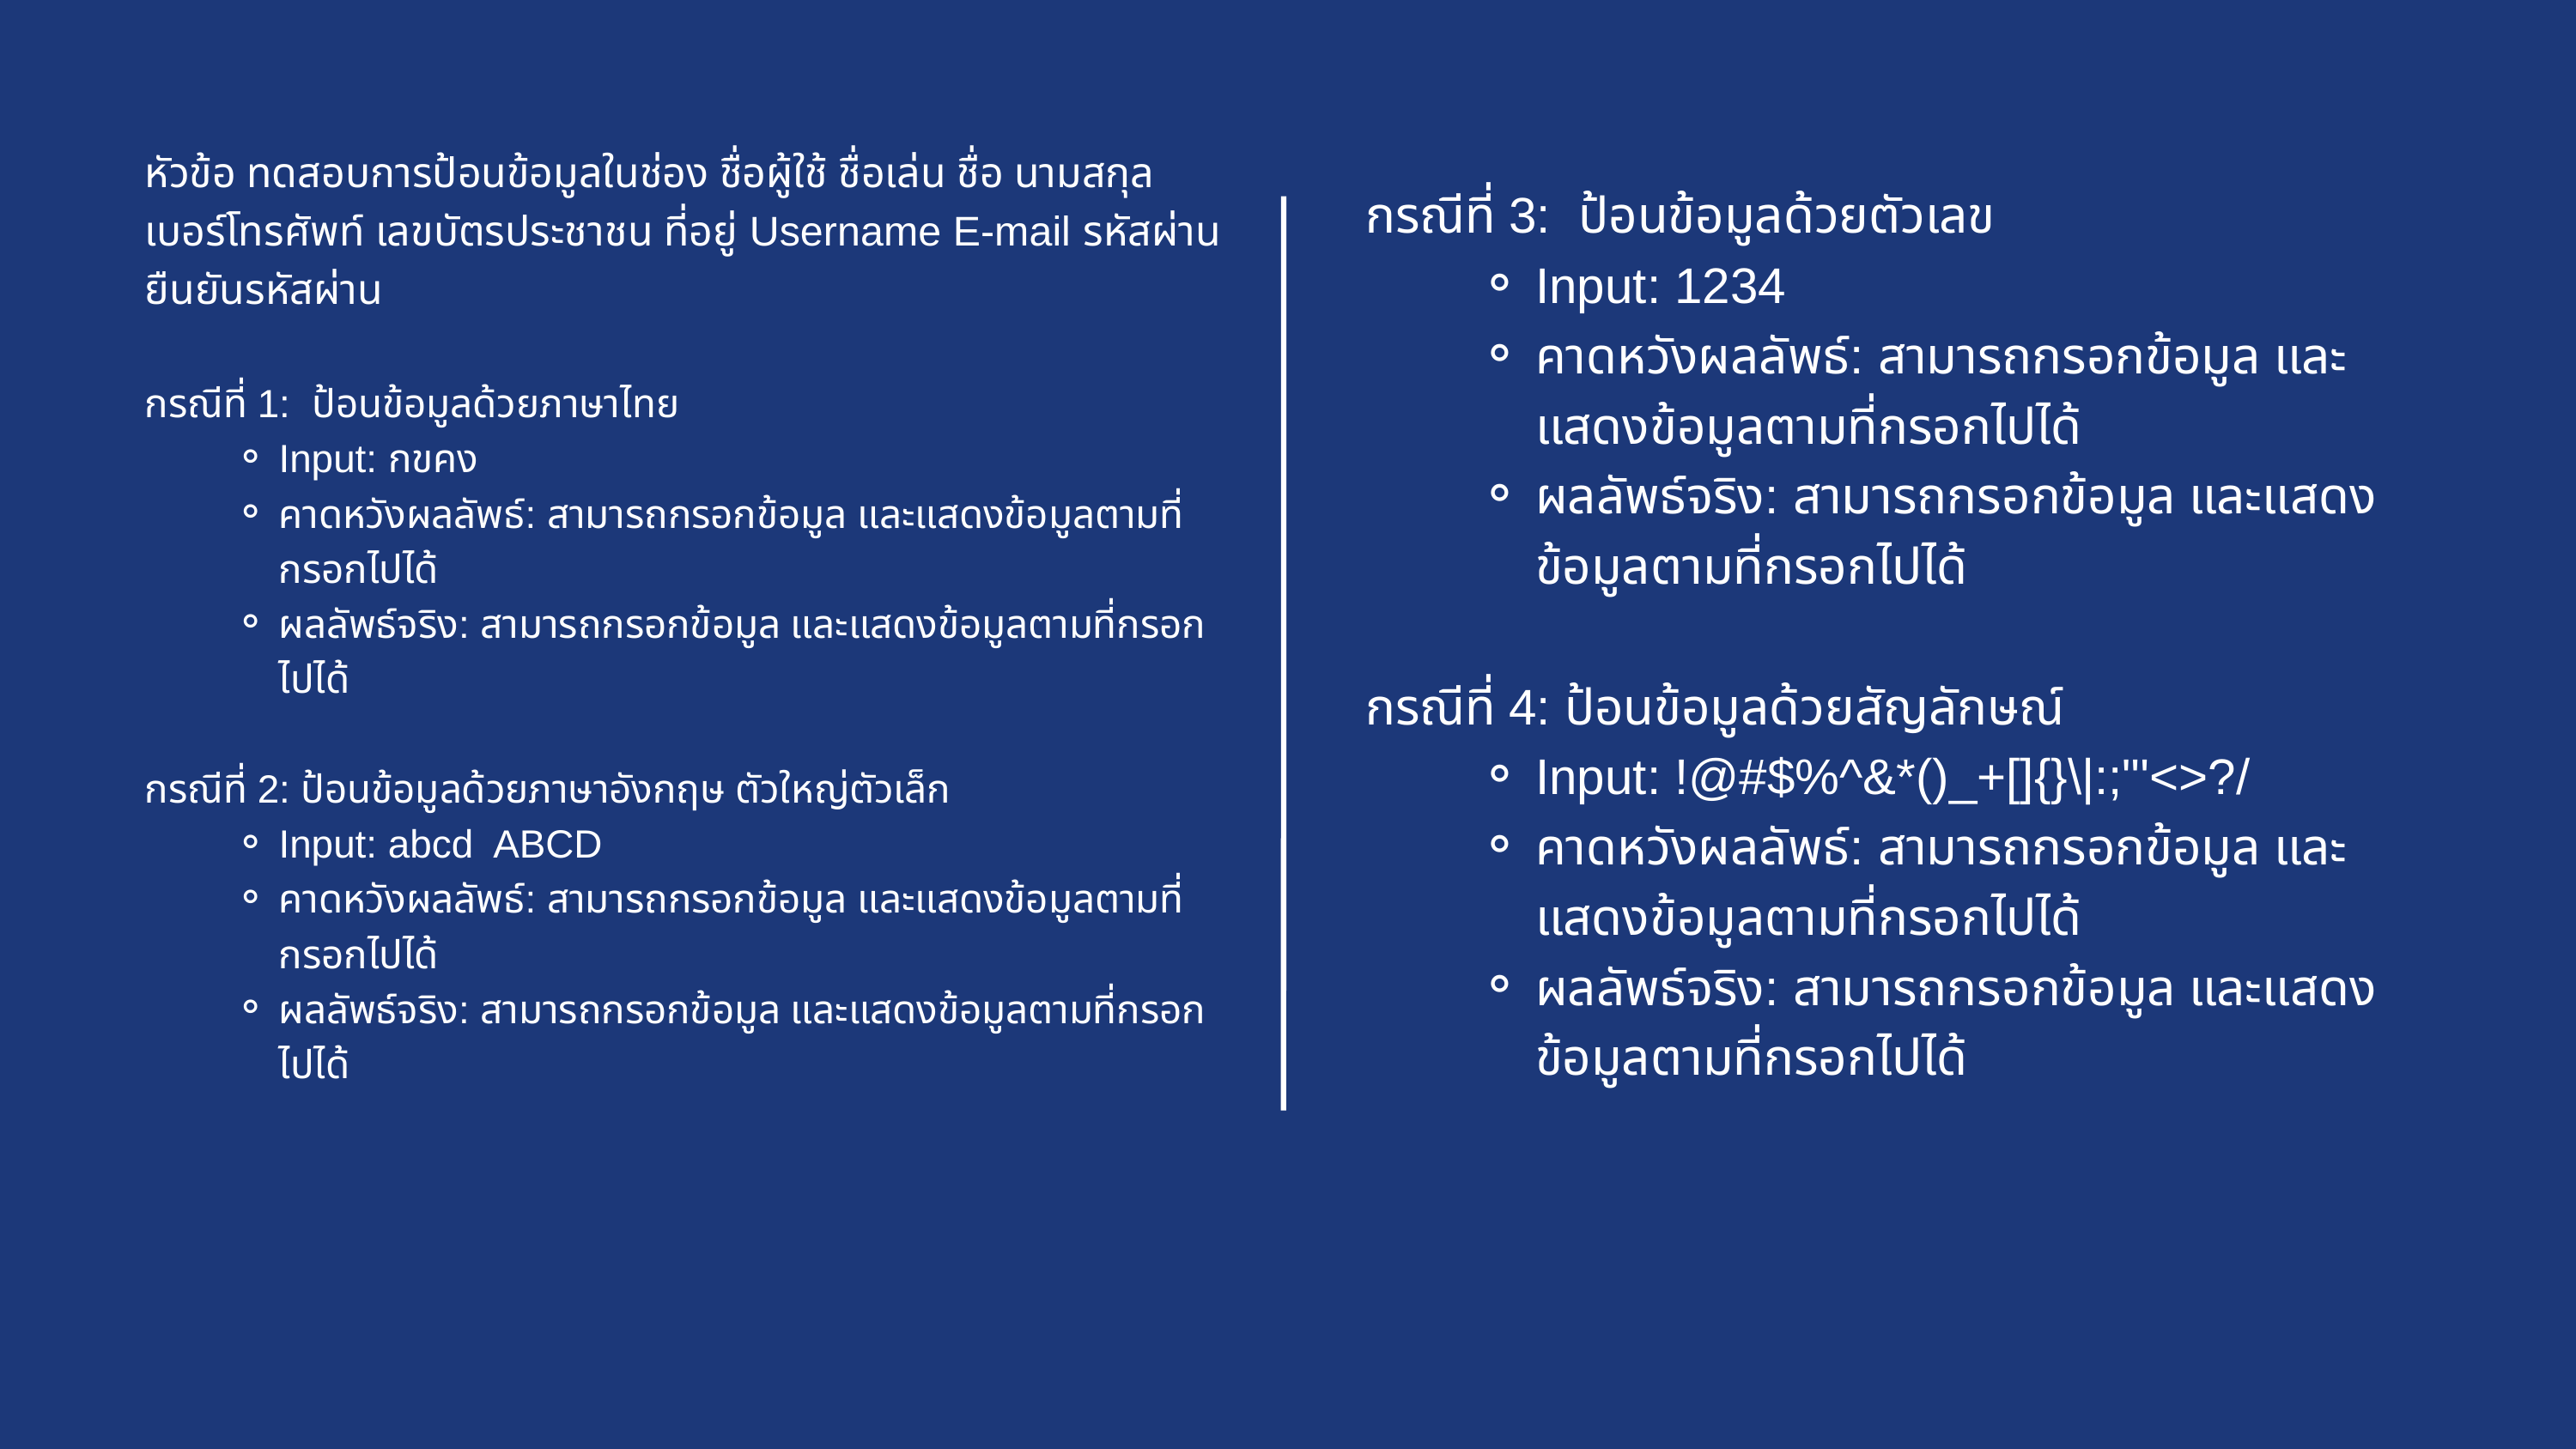

หัวข้อ ทดสอบการป้อนข้อมูลในช่อง ชื่อผู้ใช้ ชื่อเล่น ชื่อ นามสกุล เบอร์โทรศัพท์ เลขบัตรประชาชน ที่อยู่ Username E-mail รหัสผ่านยืนยันรหัสผ่าน

กรณีที่ 1:  ป้อนข้อมูลด้วยภาษาไทย
Input: กขคง
คาดหวังผลลัพธ์: สามารถกรอกข้อมูล และแสดงข้อมูลตามที่กรอกไปได้
ผลลัพธ์จริง: สามารถกรอกข้อมูล และแสดงข้อมูลตามที่กรอกไปได้

กรณีที่ 2: ป้อนข้อมูลด้วยภาษาอังกฤษ ตัวใหญ่ตัวเล็ก
Input: abcd  ABCD
คาดหวังผลลัพธ์: สามารถกรอกข้อมูล และแสดงข้อมูลตามที่กรอกไปได้
ผลลัพธ์จริง: สามารถกรอกข้อมูล และแสดงข้อมูลตามที่กรอกไปได้
กรณีที่ 3:  ป้อนข้อมูลด้วยตัวเลข
Input: 1234
คาดหวังผลลัพธ์: สามารถกรอกข้อมูล และแสดงข้อมูลตามที่กรอกไปได้
ผลลัพธ์จริง: สามารถกรอกข้อมูล และแสดงข้อมูลตามที่กรอกไปได้

กรณีที่ 4: ป้อนข้อมูลด้วยสัญลักษณ์
Input: !@#$%^&*()_+[]{}\|:;"'<>?/
คาดหวังผลลัพธ์: สามารถกรอกข้อมูล และแสดงข้อมูลตามที่กรอกไปได้
ผลลัพธ์จริง: สามารถกรอกข้อมูล และแสดงข้อมูลตามที่กรอกไปได้